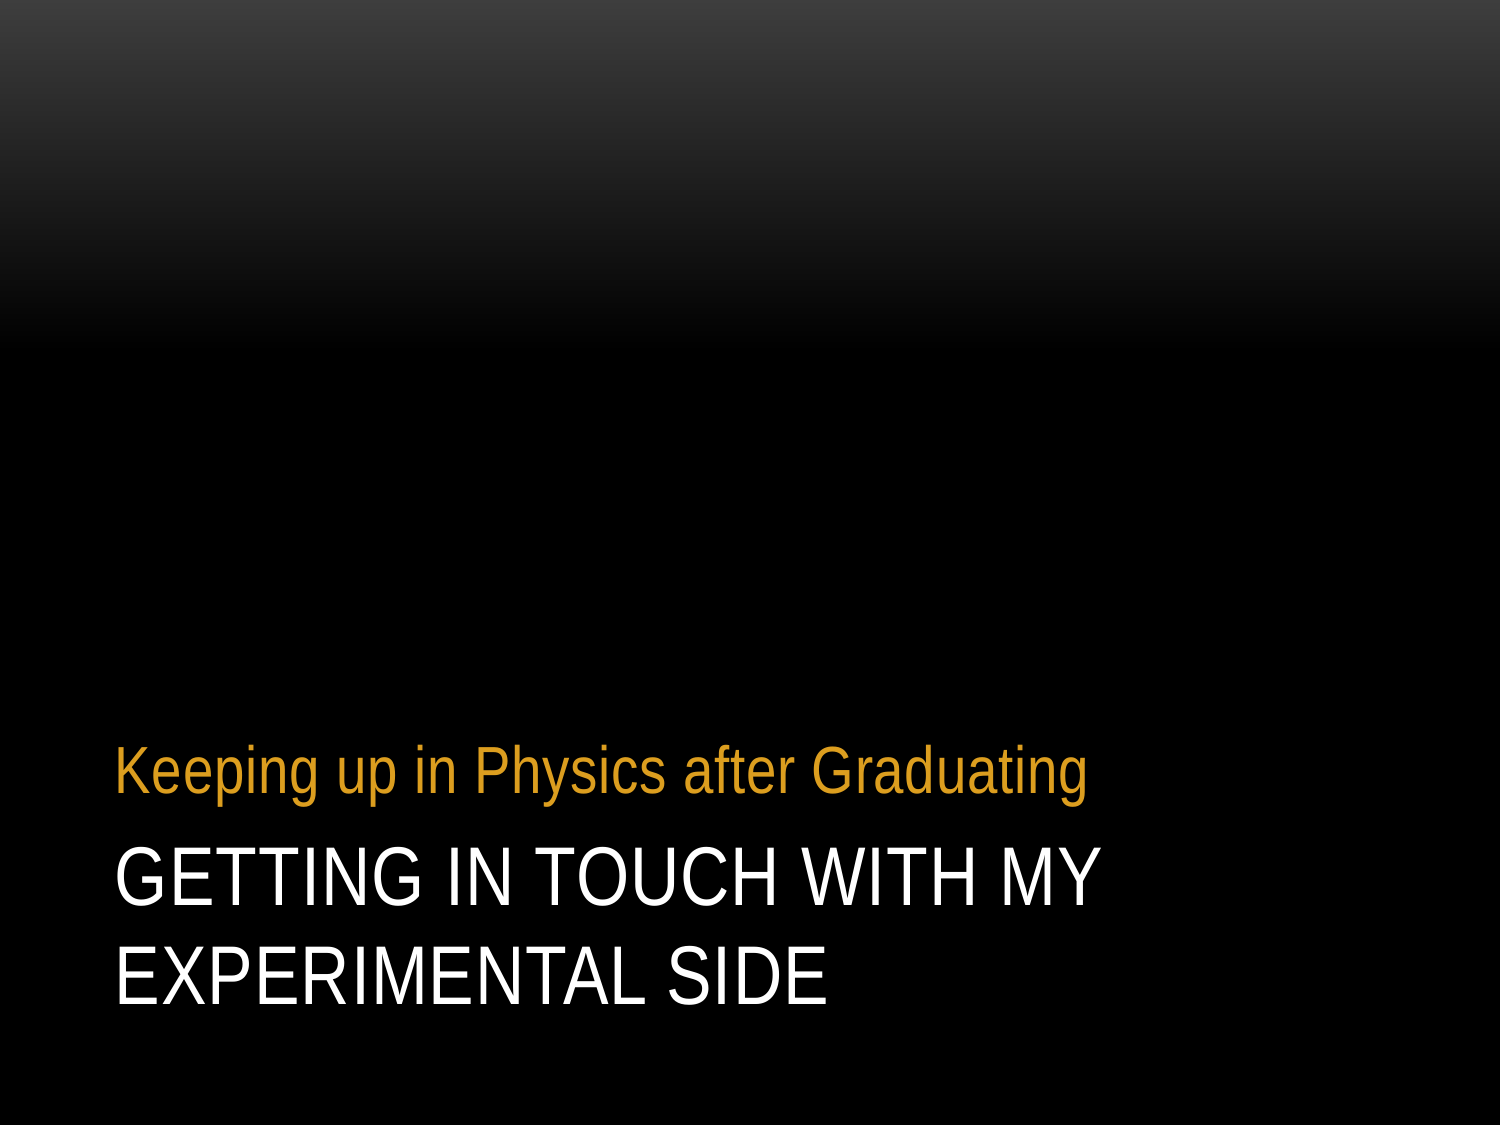

Keeping up in Physics after Graduating
# Getting in touch with my Experimental side